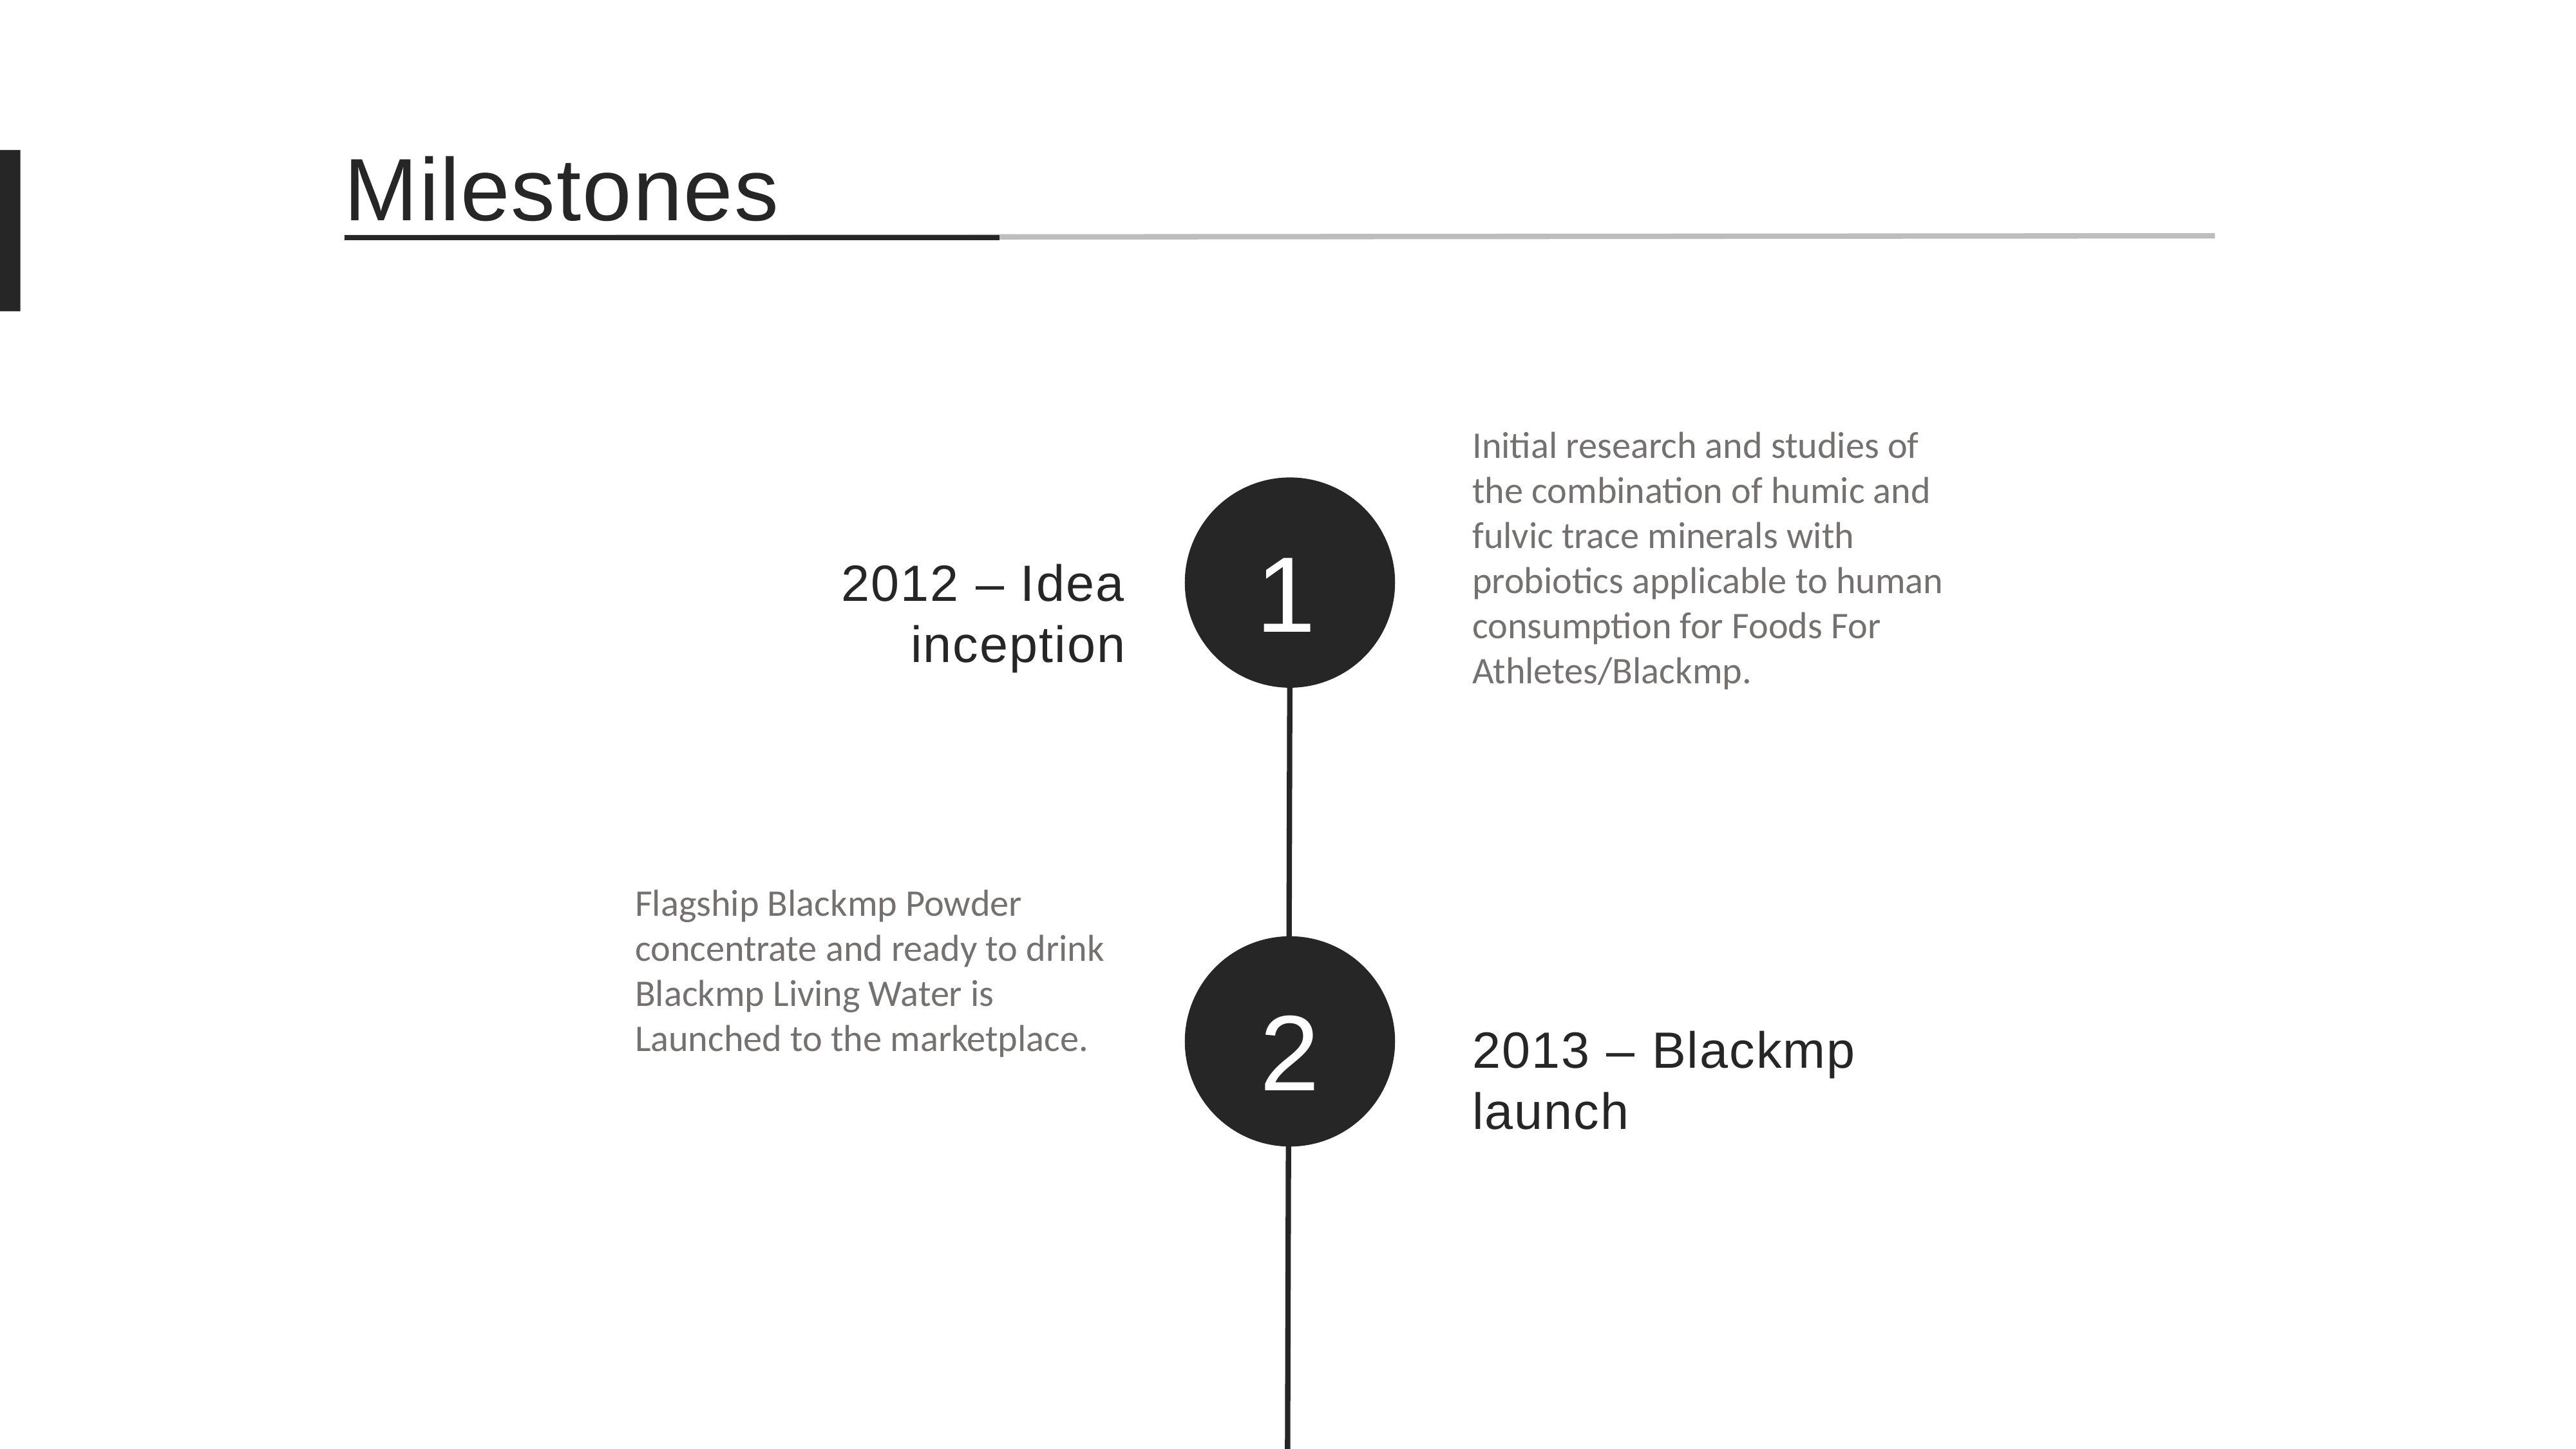

Milestones

Initial research and studies of the combination of humic and fulvic trace minerals with probiotics applicable to human consumption for Foods For Athletes/Blackmp.

1
2012 – Idea inception
Flagship Blackmp Powder concentrate and ready to drink Blackmp Living Water is
Launched to the marketplace.

2
2013 – Blackmp launch